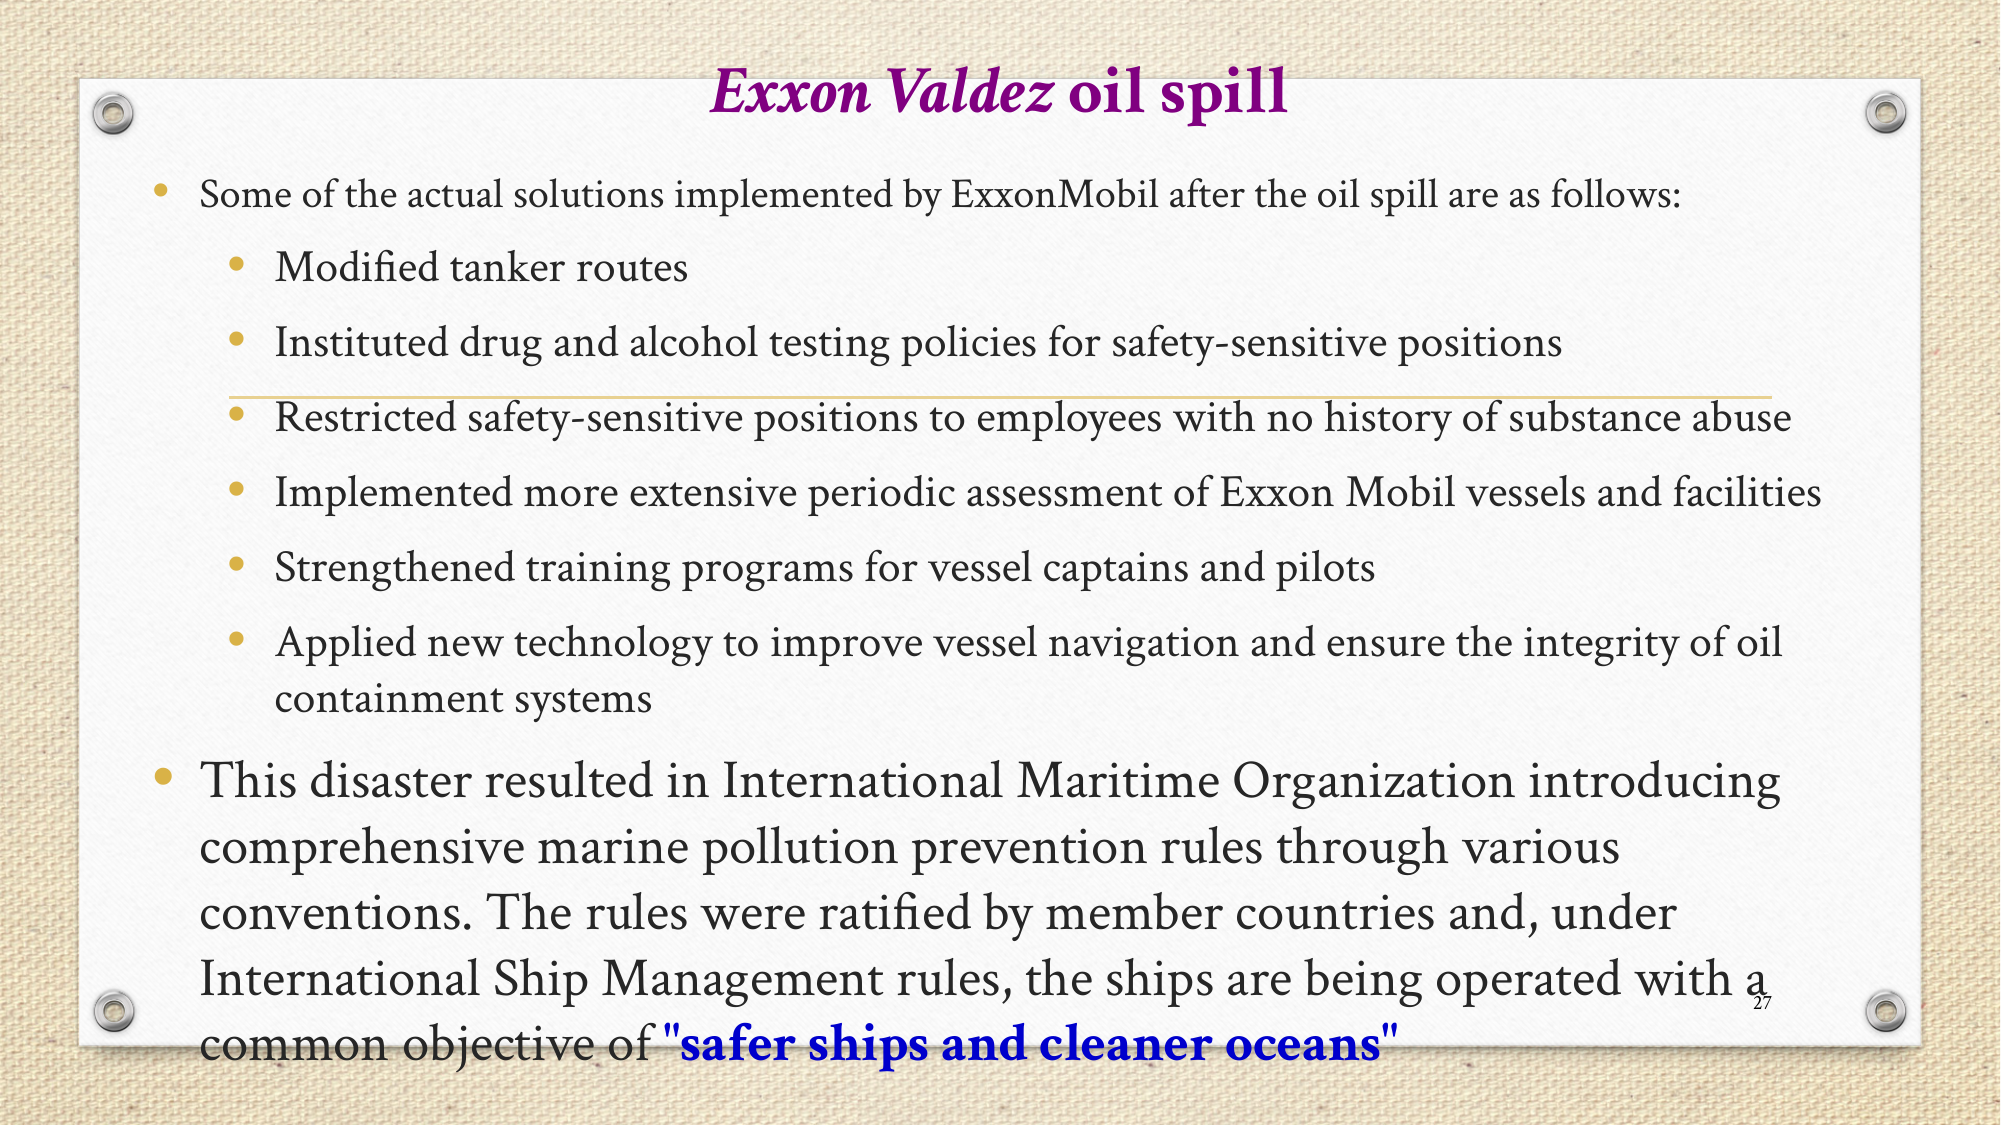

# Exxon Valdez oil spill
Some of the actual solutions implemented by ExxonMobil after the oil spill are as follows:
Modified tanker routes
Instituted drug and alcohol testing policies for safety-sensitive positions
Restricted safety-sensitive positions to employees with no history of substance abuse
Implemented more extensive periodic assessment of Exxon Mobil vessels and facilities
Strengthened training programs for vessel captains and pilots
Applied new technology to improve vessel navigation and ensure the integrity of oil containment systems
This disaster resulted in International Maritime Organization introducing comprehensive marine pollution prevention rules through various conventions. The rules were ratified by member countries and, under International Ship Management rules, the ships are being operated with a common objective of "safer ships and cleaner oceans"

27